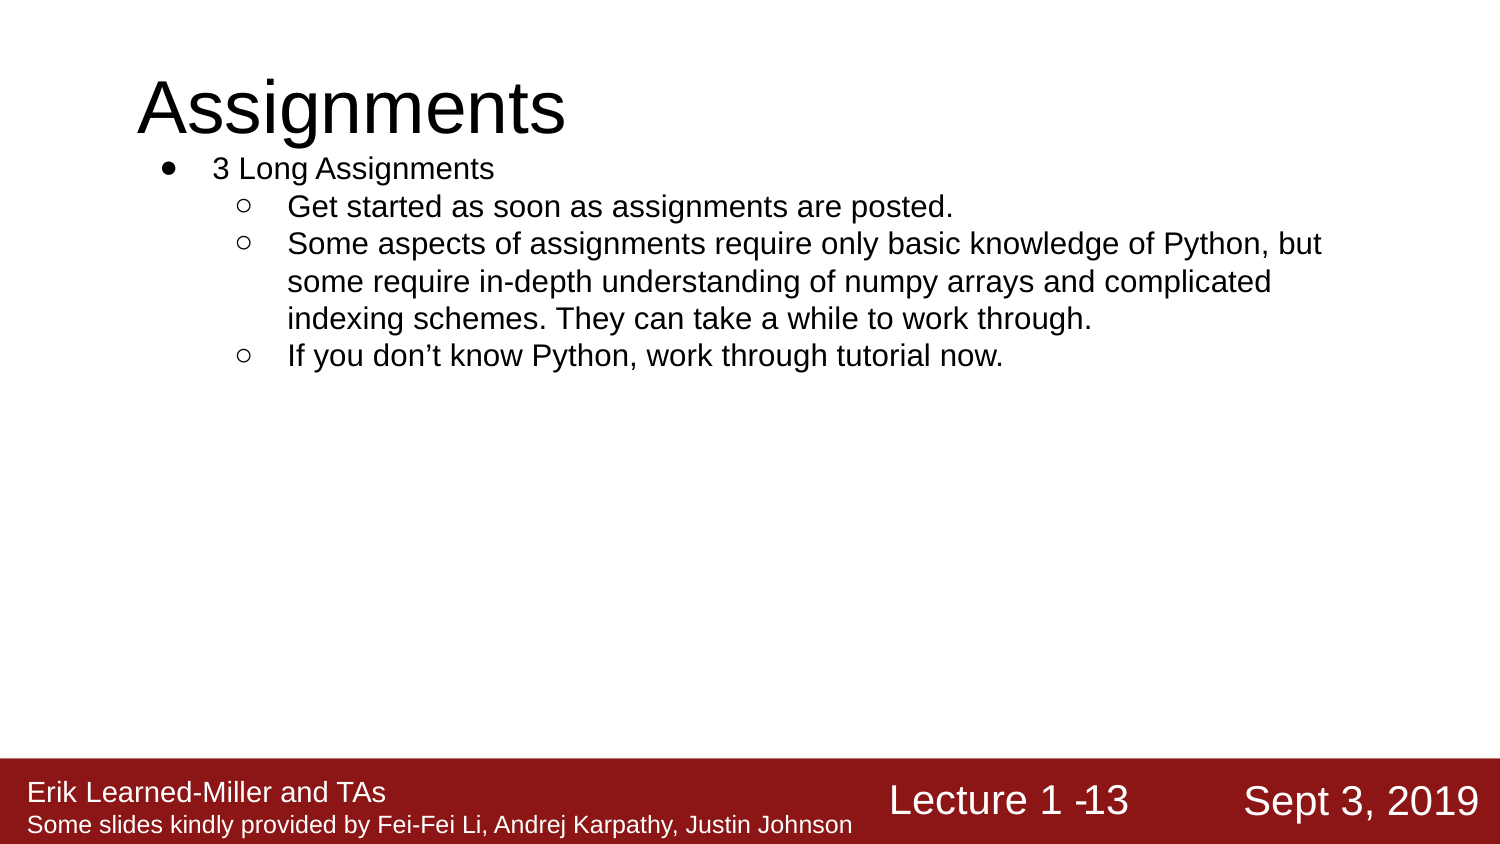

Assignments
3 Long Assignments
Get started as soon as assignments are posted.
Some aspects of assignments require only basic knowledge of Python, but some require in-depth understanding of numpy arrays and complicated indexing schemes. They can take a while to work through.
If you don’t know Python, work through tutorial now.
13